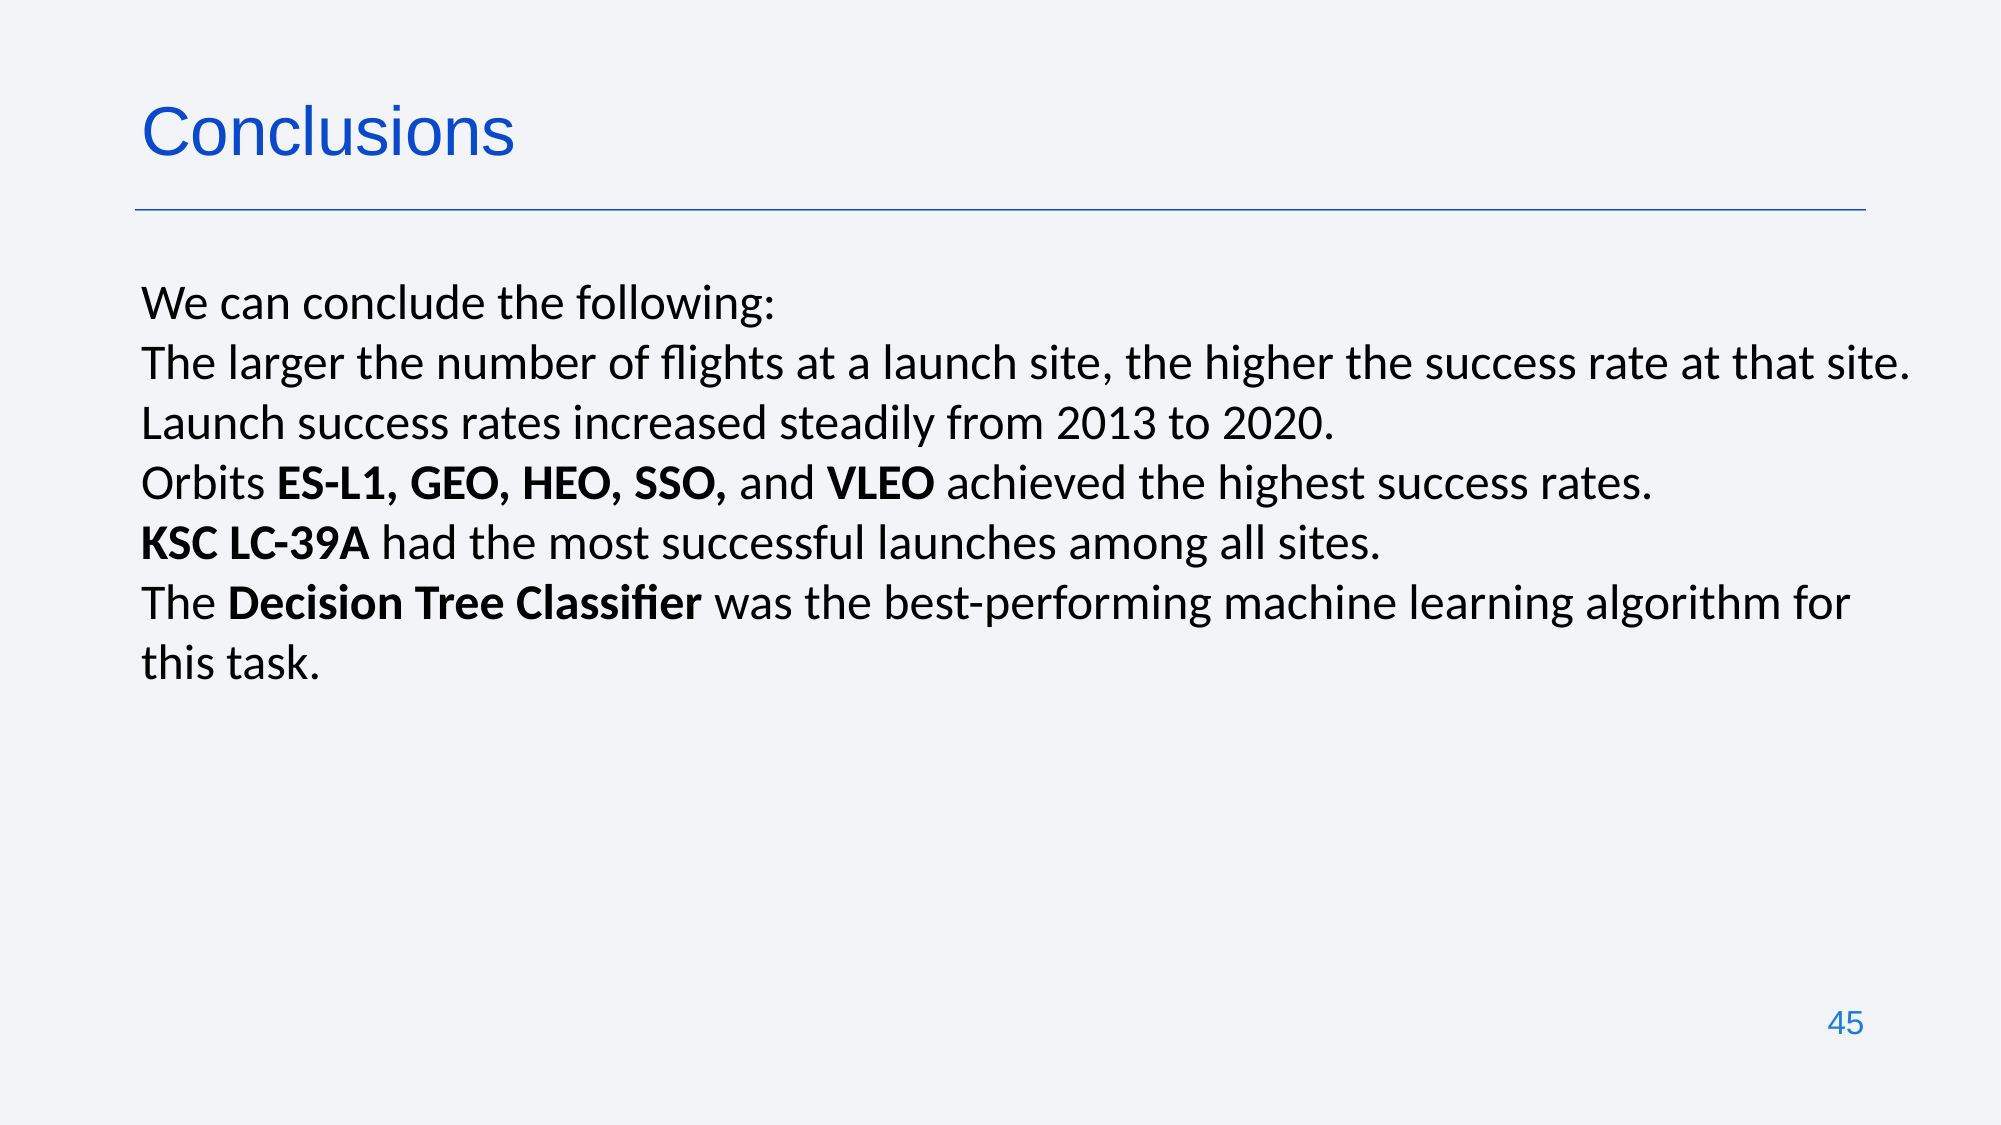

Conclusions
We can conclude the following:
The larger the number of flights at a launch site, the higher the success rate at that site.
Launch success rates increased steadily from 2013 to 2020.
Orbits ES-L1, GEO, HEO, SSO, and VLEO achieved the highest success rates.
KSC LC-39A had the most successful launches among all sites.
The Decision Tree Classifier was the best-performing machine learning algorithm for this task.
45